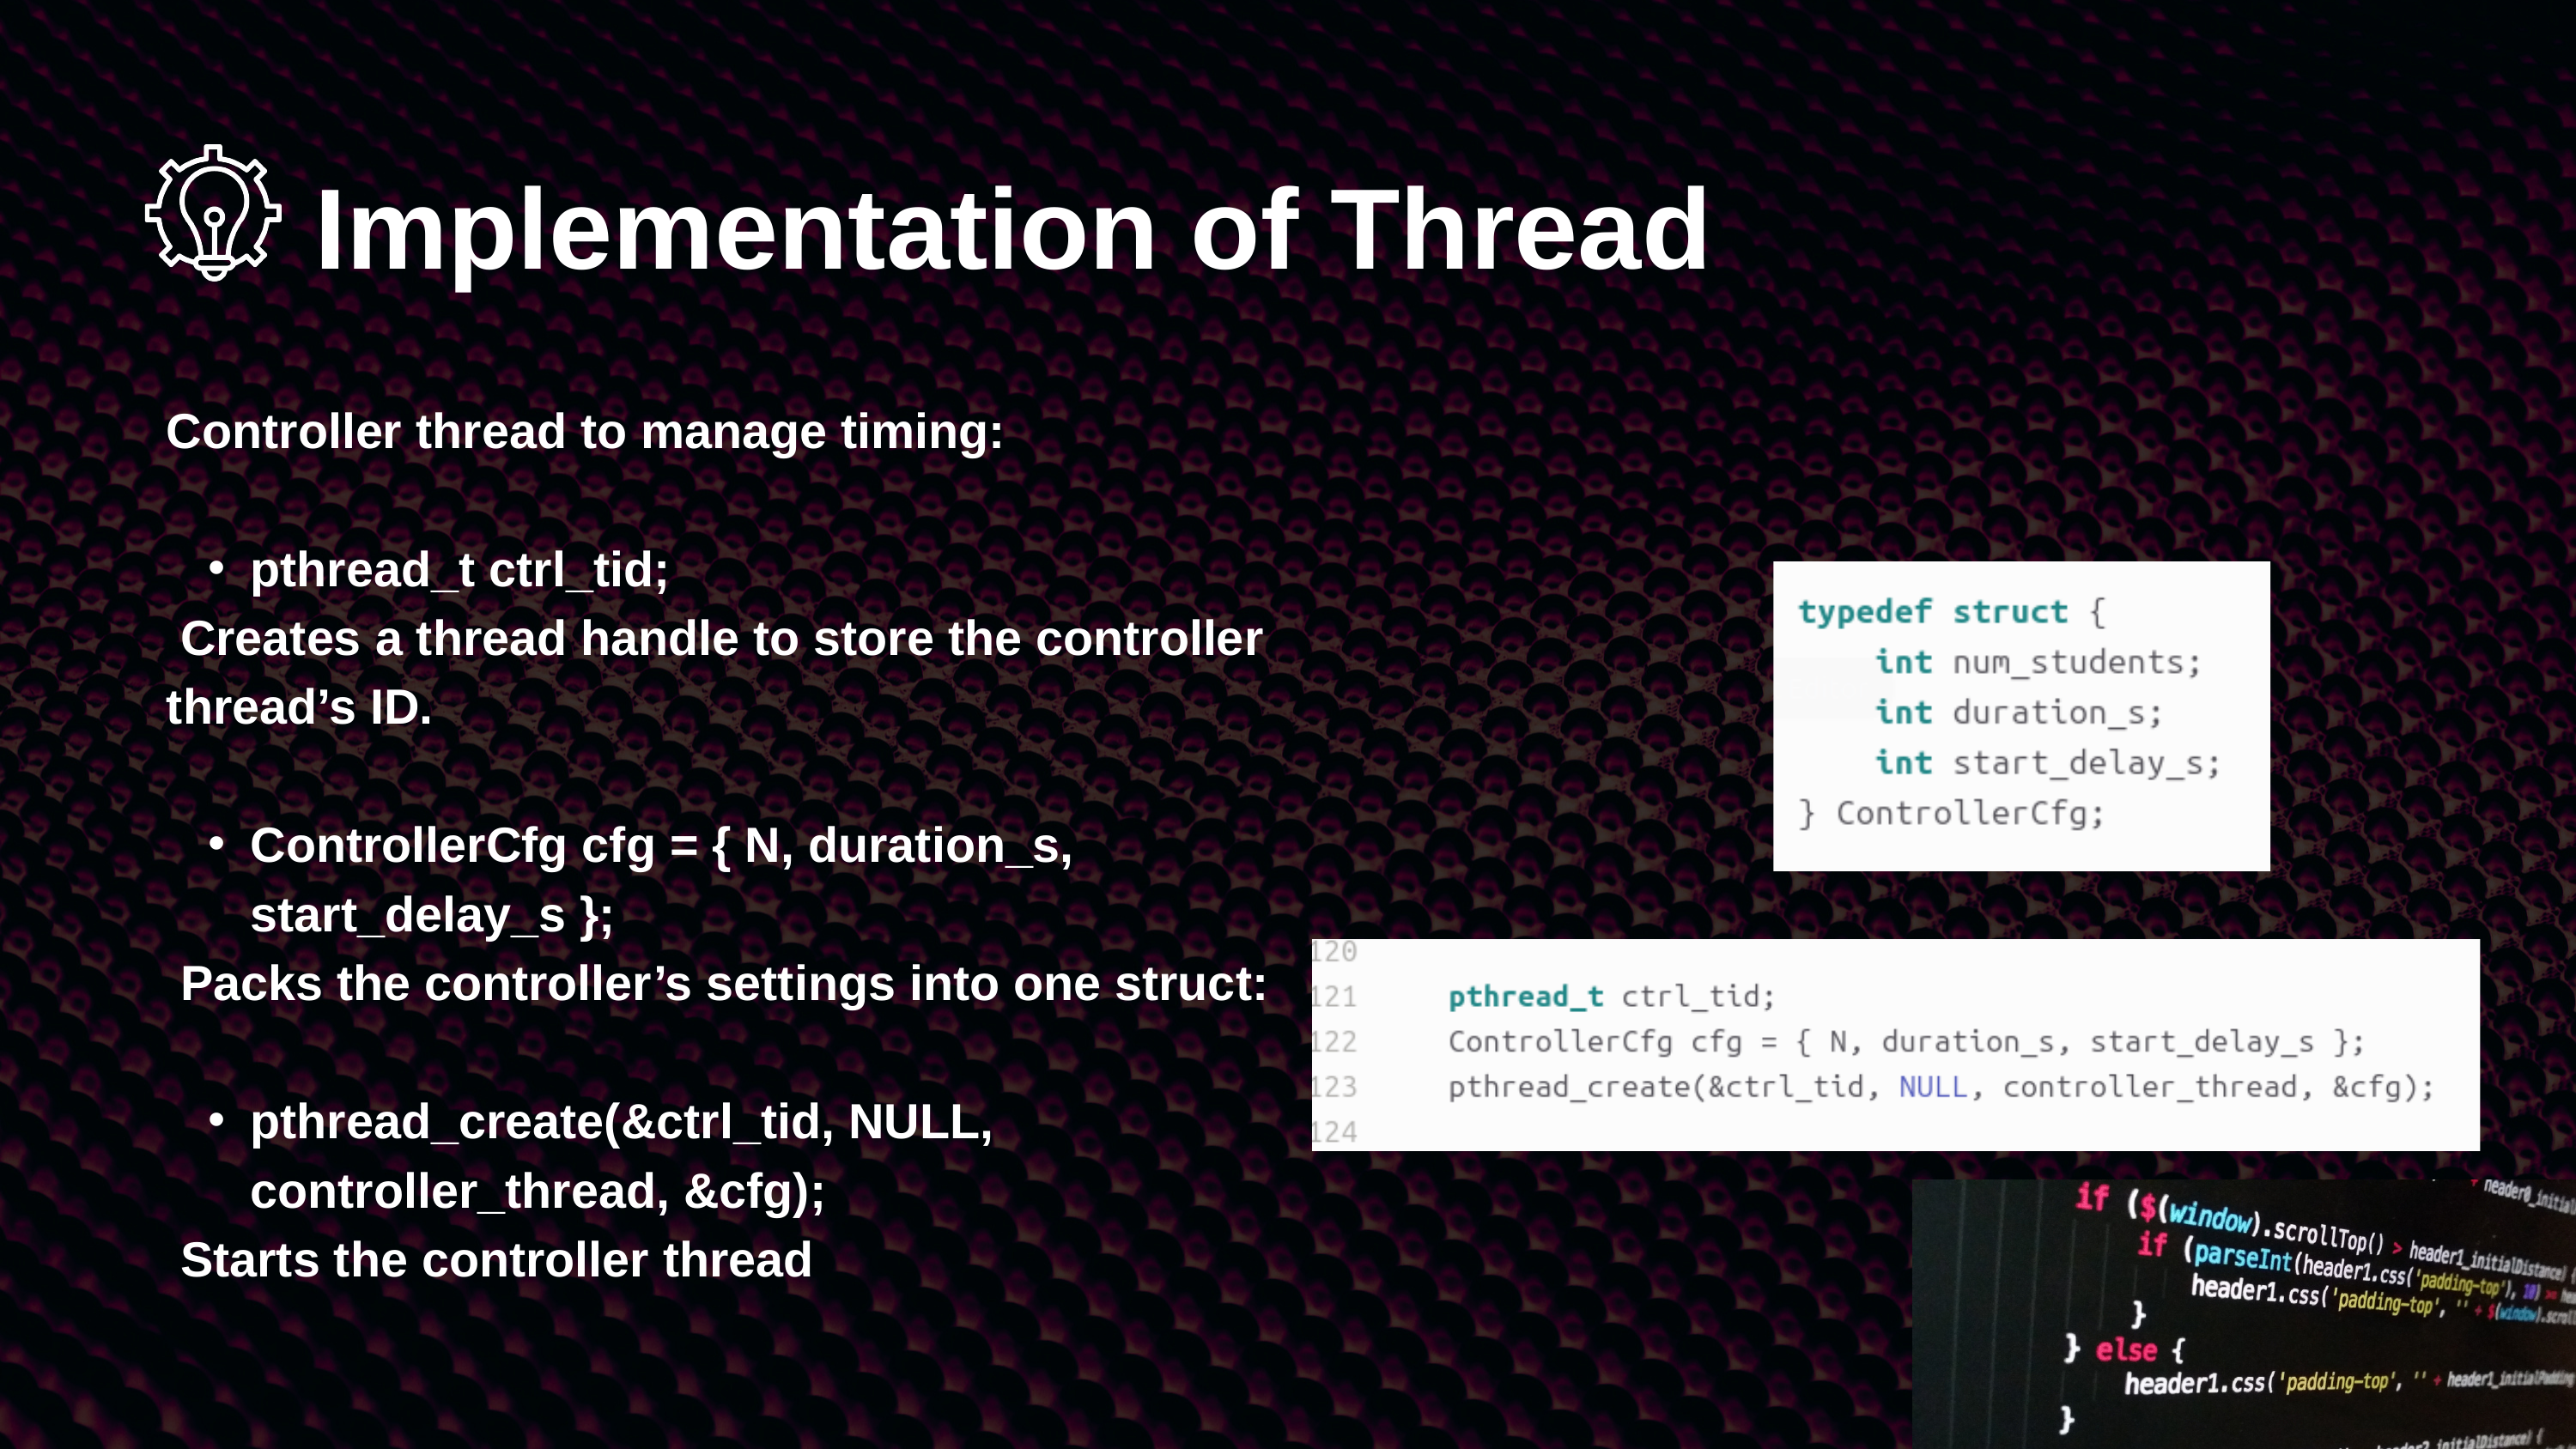

Implementation of Thread
Controller thread to manage timing:

pthread_t ctrl_tid;
 Creates a thread handle to store the controller thread’s ID.

ControllerCfg cfg = { N, duration_s, start_delay_s };
 Packs the controller’s settings into one struct:

pthread_create(&ctrl_tid, NULL, controller_thread, &cfg);
 Starts the controller thread